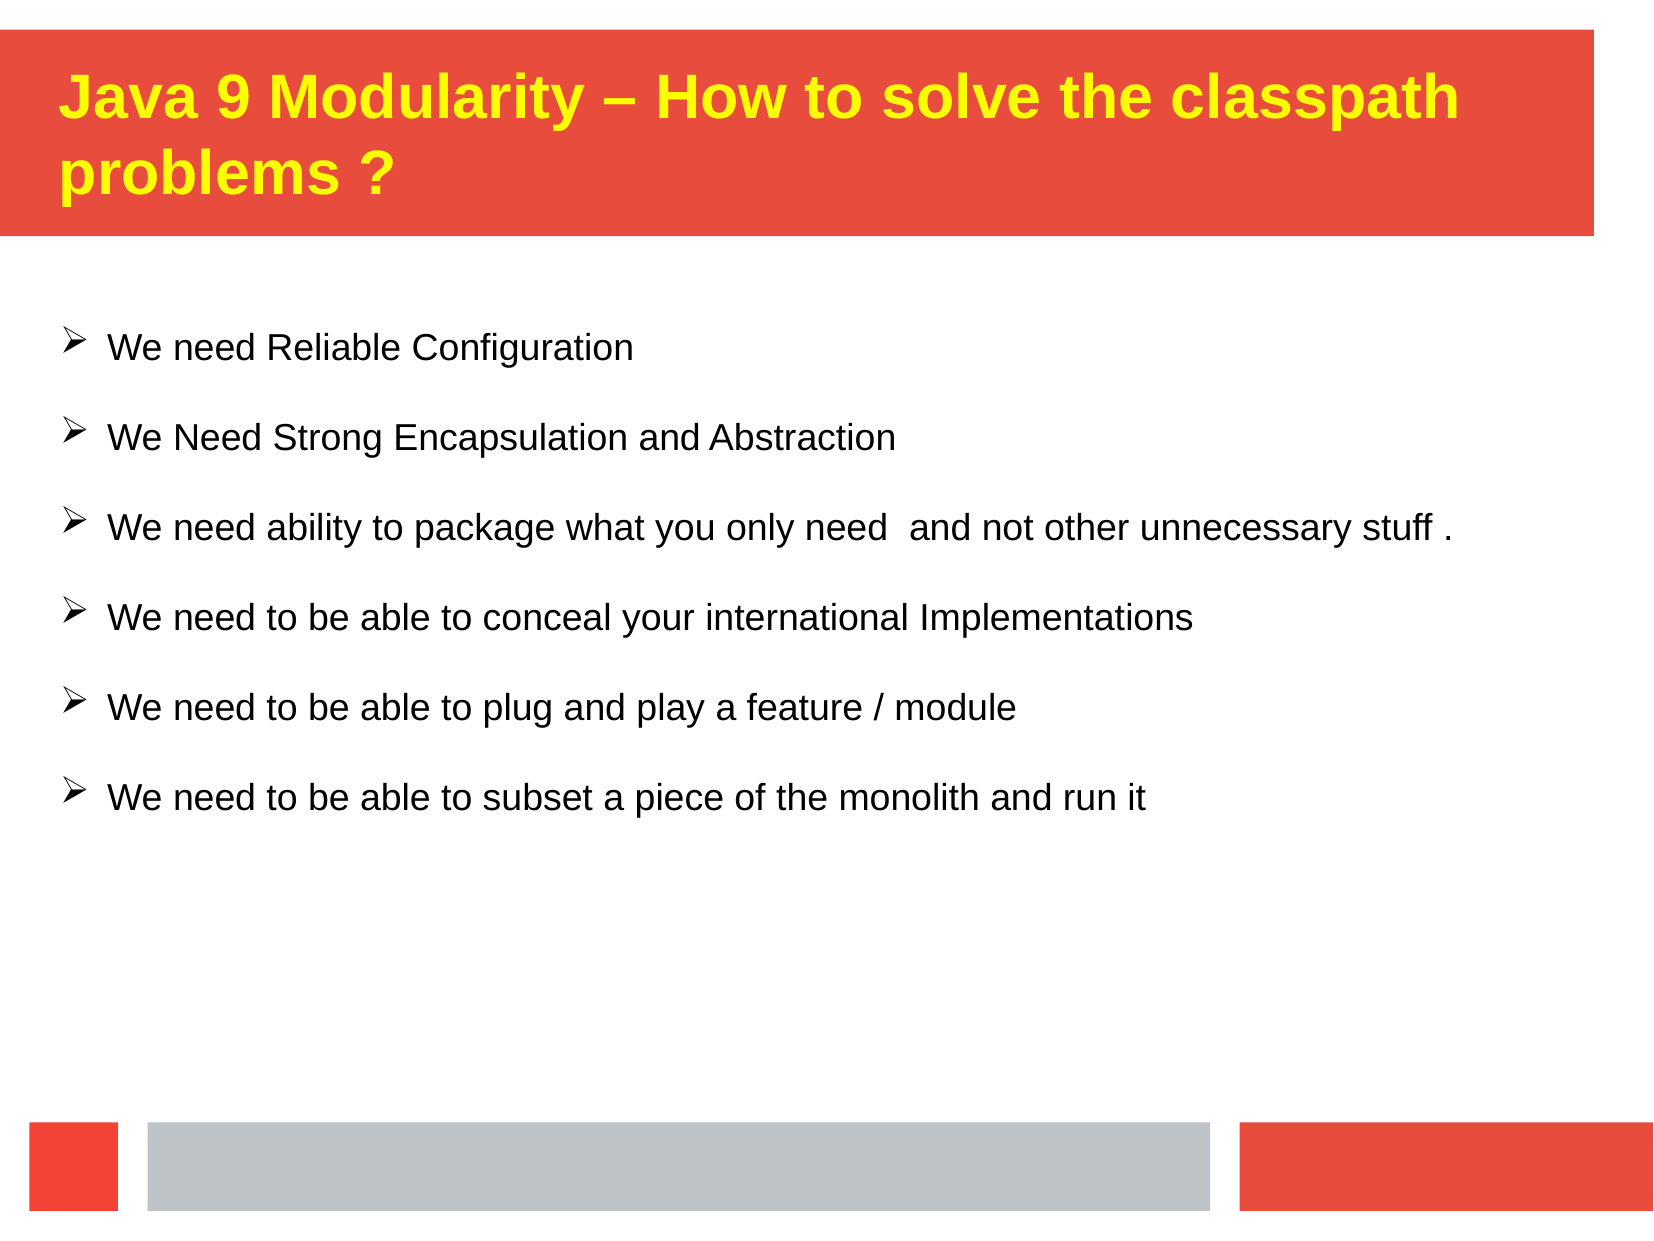

Java 9 Modularity – How to solve the classpath problems ?

We need Reliable Configuration

We Need Strong Encapsulation and Abstraction

We need ability to package what you only need  and not other unnecessary stuff .

We need to be able to conceal your international Implementations

We need to be able to plug and play a feature / module

We need to be able to subset a piece of the monolith and run it